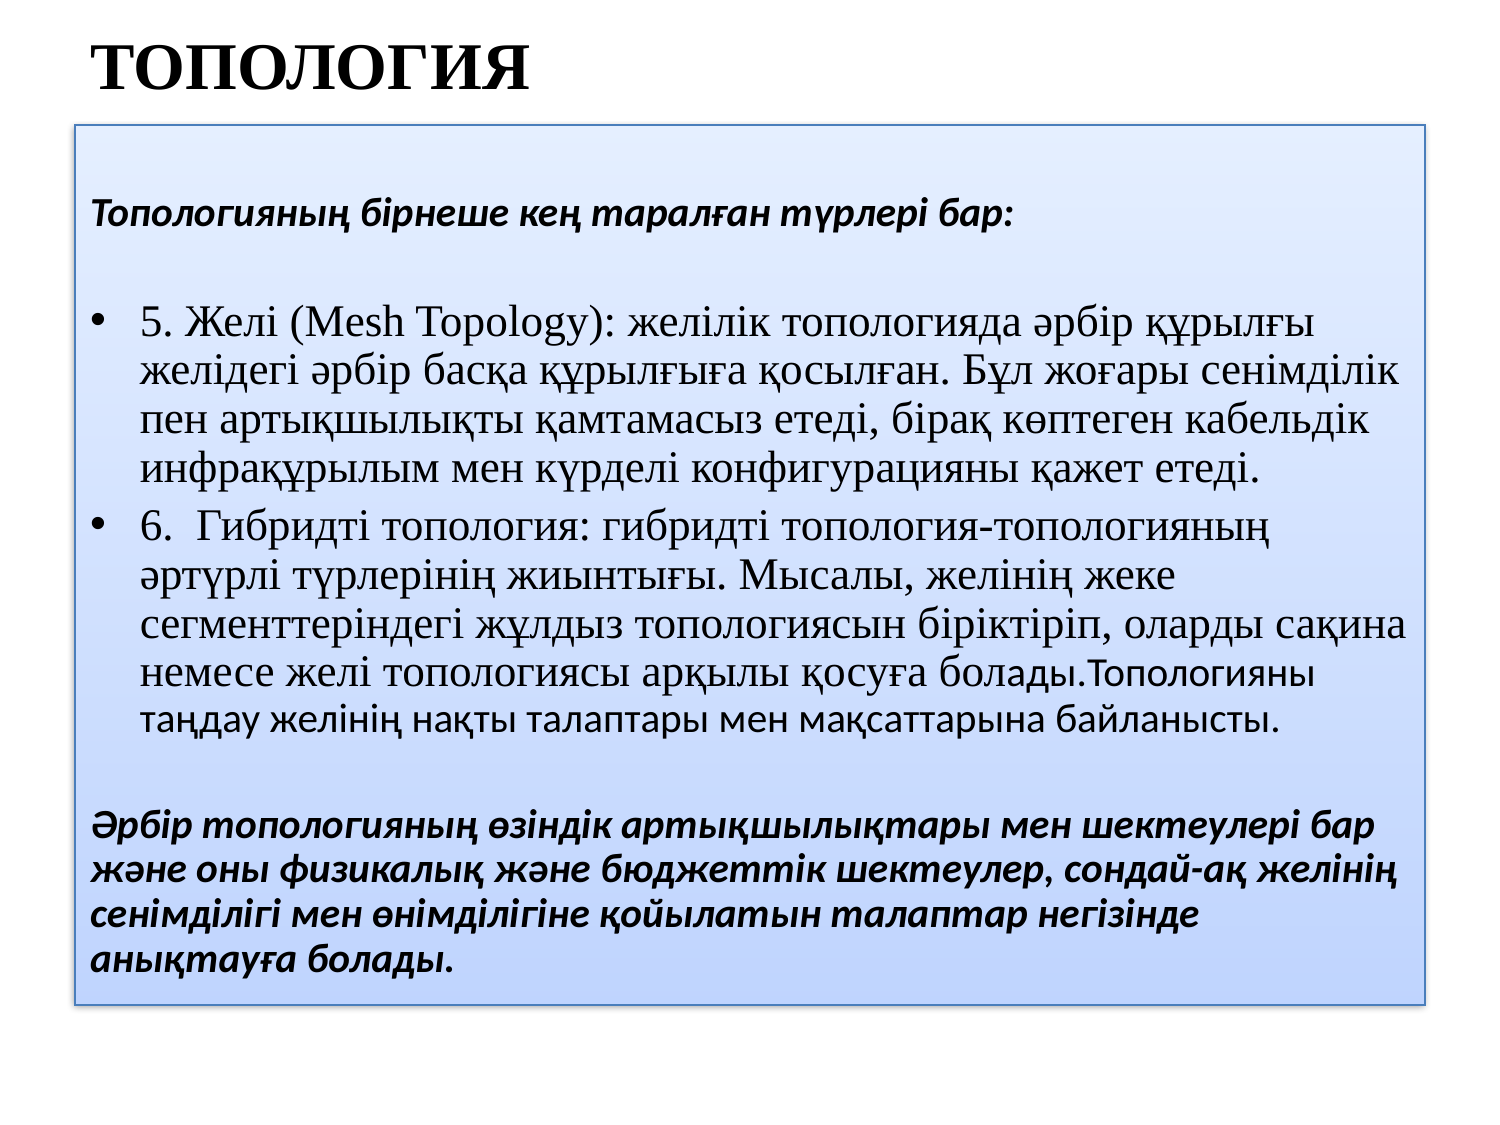

# ТОПОЛОГИЯ

Топологияның бірнеше кең таралған түрлері бар:

5. Желі (Mesh Topology): желілік топологияда әрбір құрылғы желідегі әрбір басқа құрылғыға қосылған. Бұл жоғары сенімділік пен артықшылықты қамтамасыз етеді, бірақ көптеген кабельдік инфрақұрылым мен күрделі конфигурацияны қажет етеді.
6.  Гибридті топология: гибридті топология-топологияның әртүрлі түрлерінің жиынтығы. Мысалы, желінің жеке сегменттеріндегі жұлдыз топологиясын біріктіріп, оларды сақина немесе желі топологиясы арқылы қосуға болады.Топологияны таңдау желінің нақты талаптары мен мақсаттарына байланысты.

Әрбір топологияның өзіндік артықшылықтары мен шектеулері бар және оны физикалық және бюджеттік шектеулер, сондай-ақ желінің сенімділігі мен өнімділігіне қойылатын талаптар негізінде анықтауға болады.